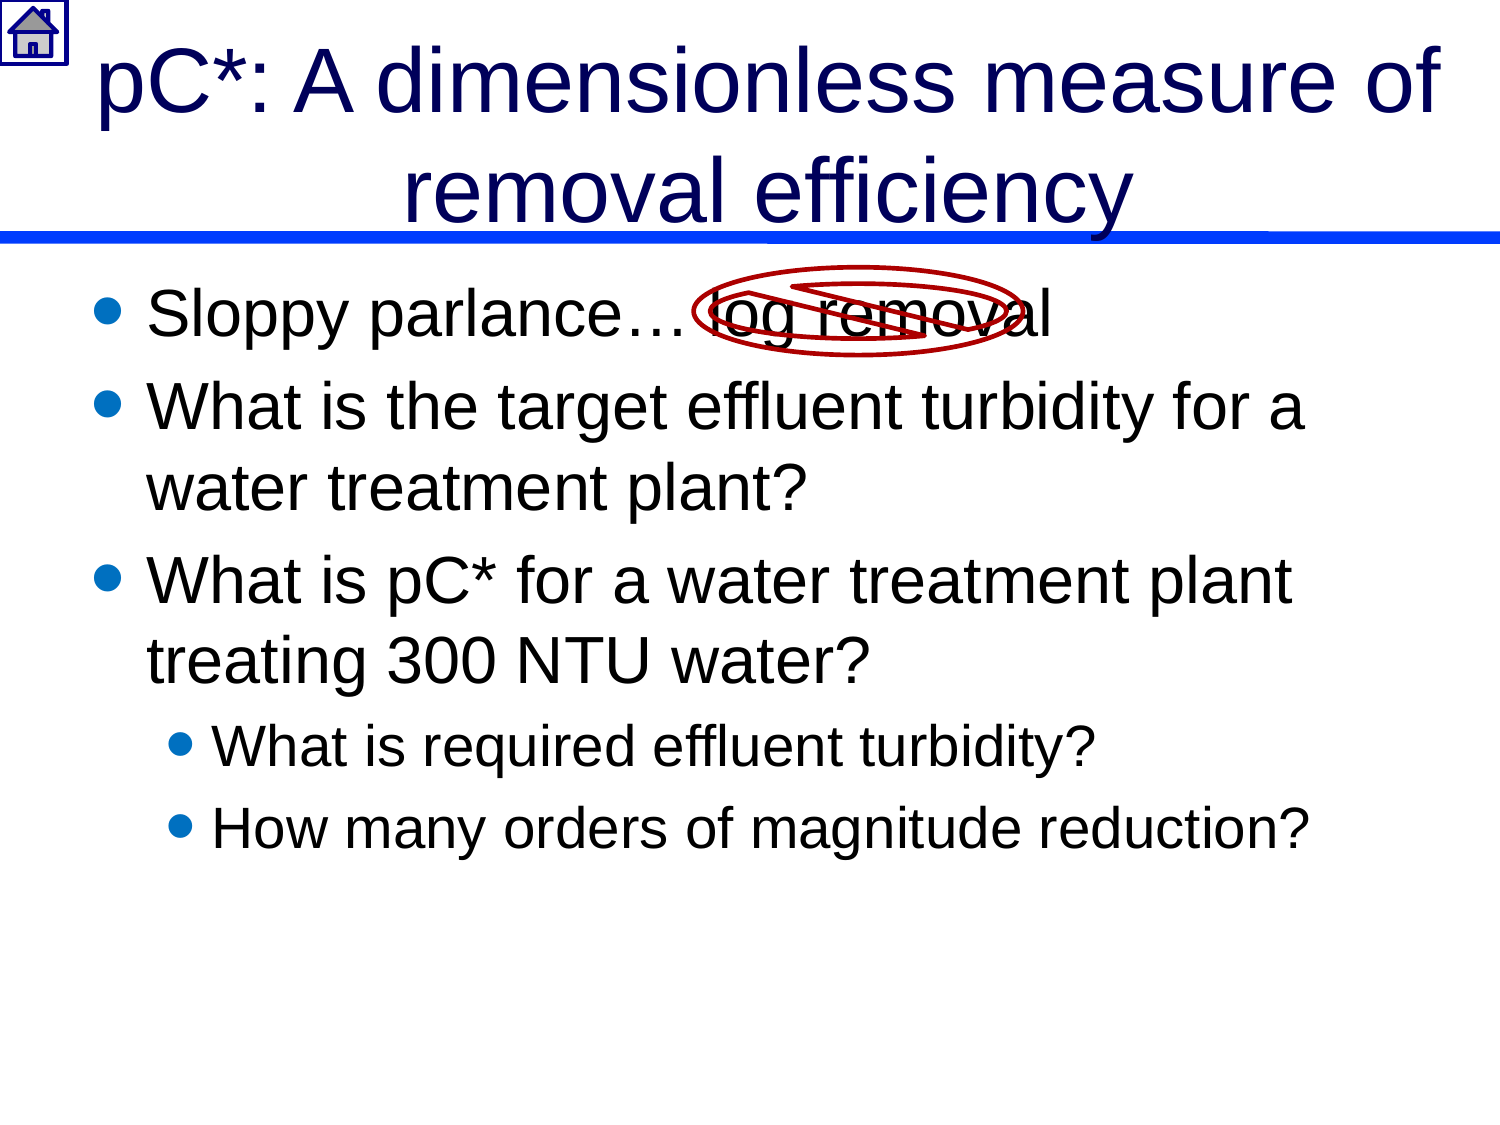

# pC*: A dimensionless measure of removal efficiency
Sloppy parlance… log removal
What is the target effluent turbidity for a water treatment plant?
What is pC* for a water treatment plant treating 300 NTU water?
What is required effluent turbidity?
How many orders of magnitude reduction?